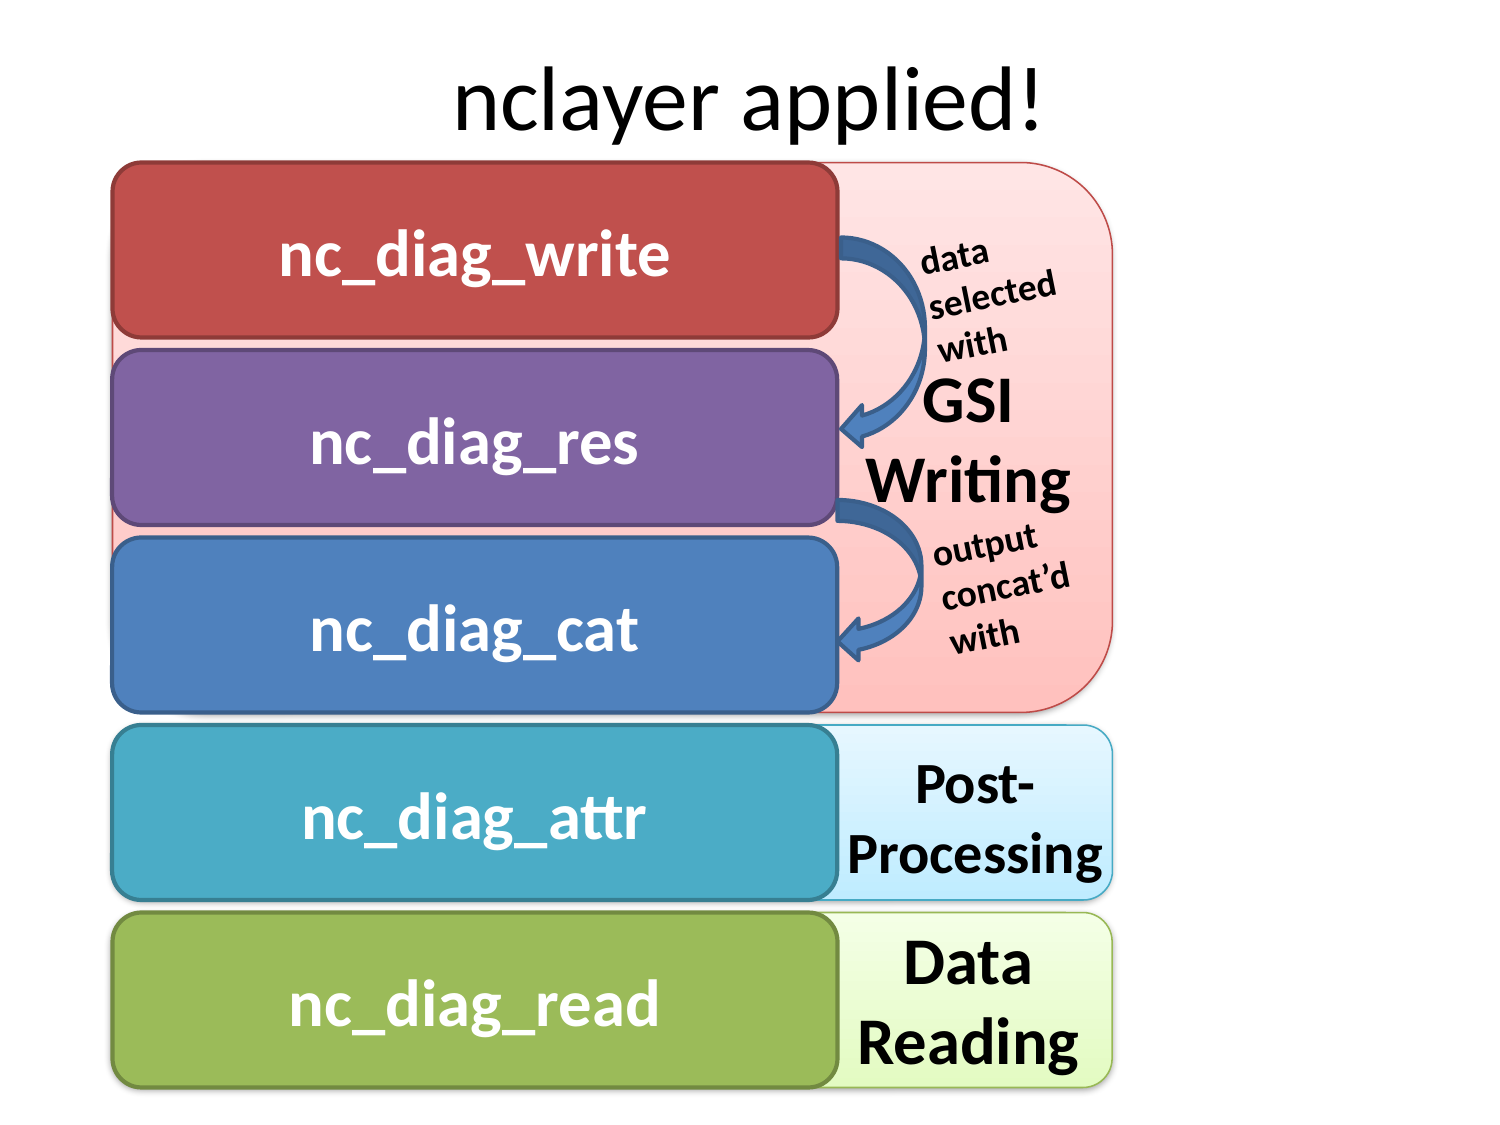

# nclayer applied!

nc_diag_write
data
selected
with

GSI
Writing
nc_diag_res

output
concat’d
with
nc_diag_cat
nc_diag_attr

Post-
Processing
Data
Reading

nc_diag_read